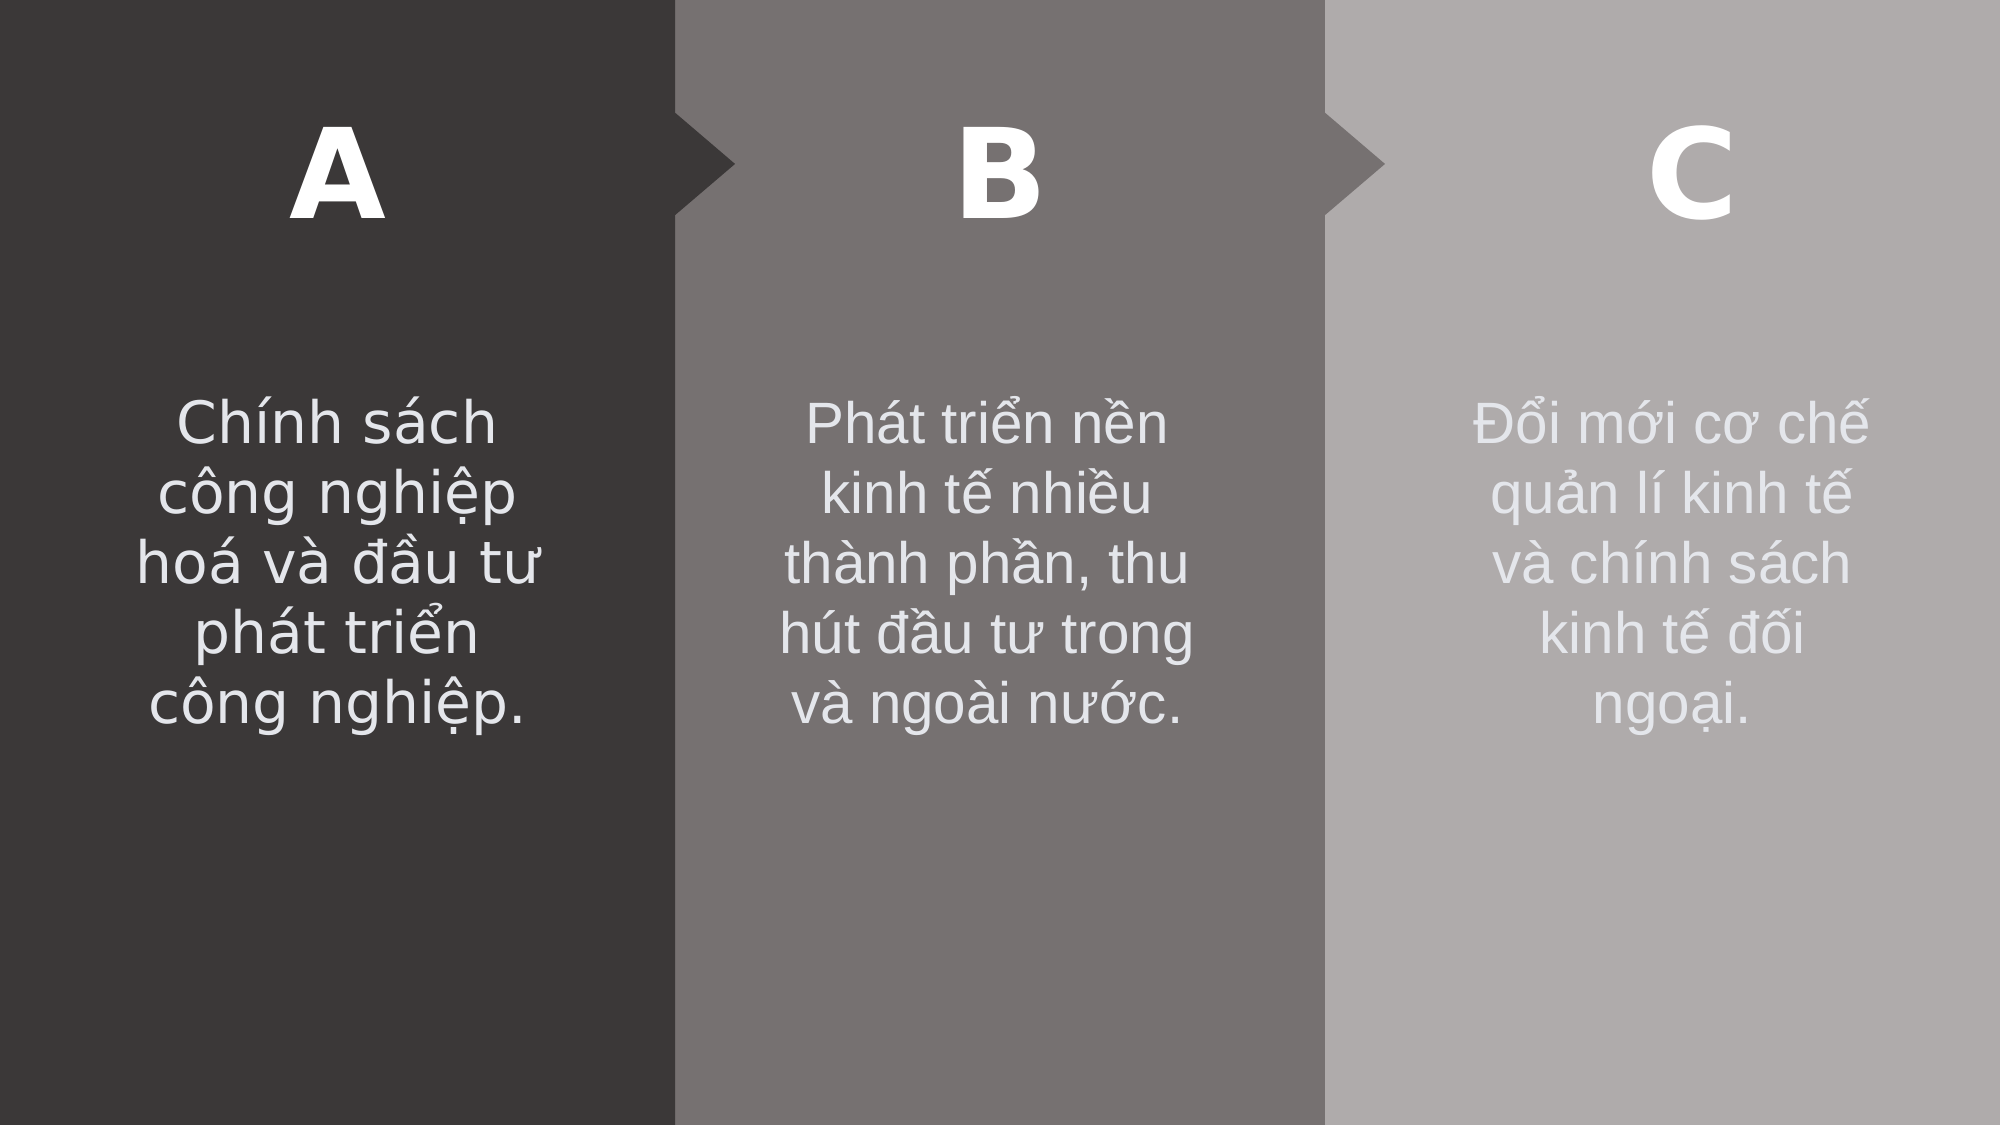

A

Chính sách công nghiệp hoá và đầu tư phát triển công nghiệp.

B
Phát triển nền kinh tế nhiều thành phần, thu hút đầu tư trong và ngoài nước.

C
Đổi mới cơ chế quản lí kinh tế và chính sách kinh tế đối ngoại.